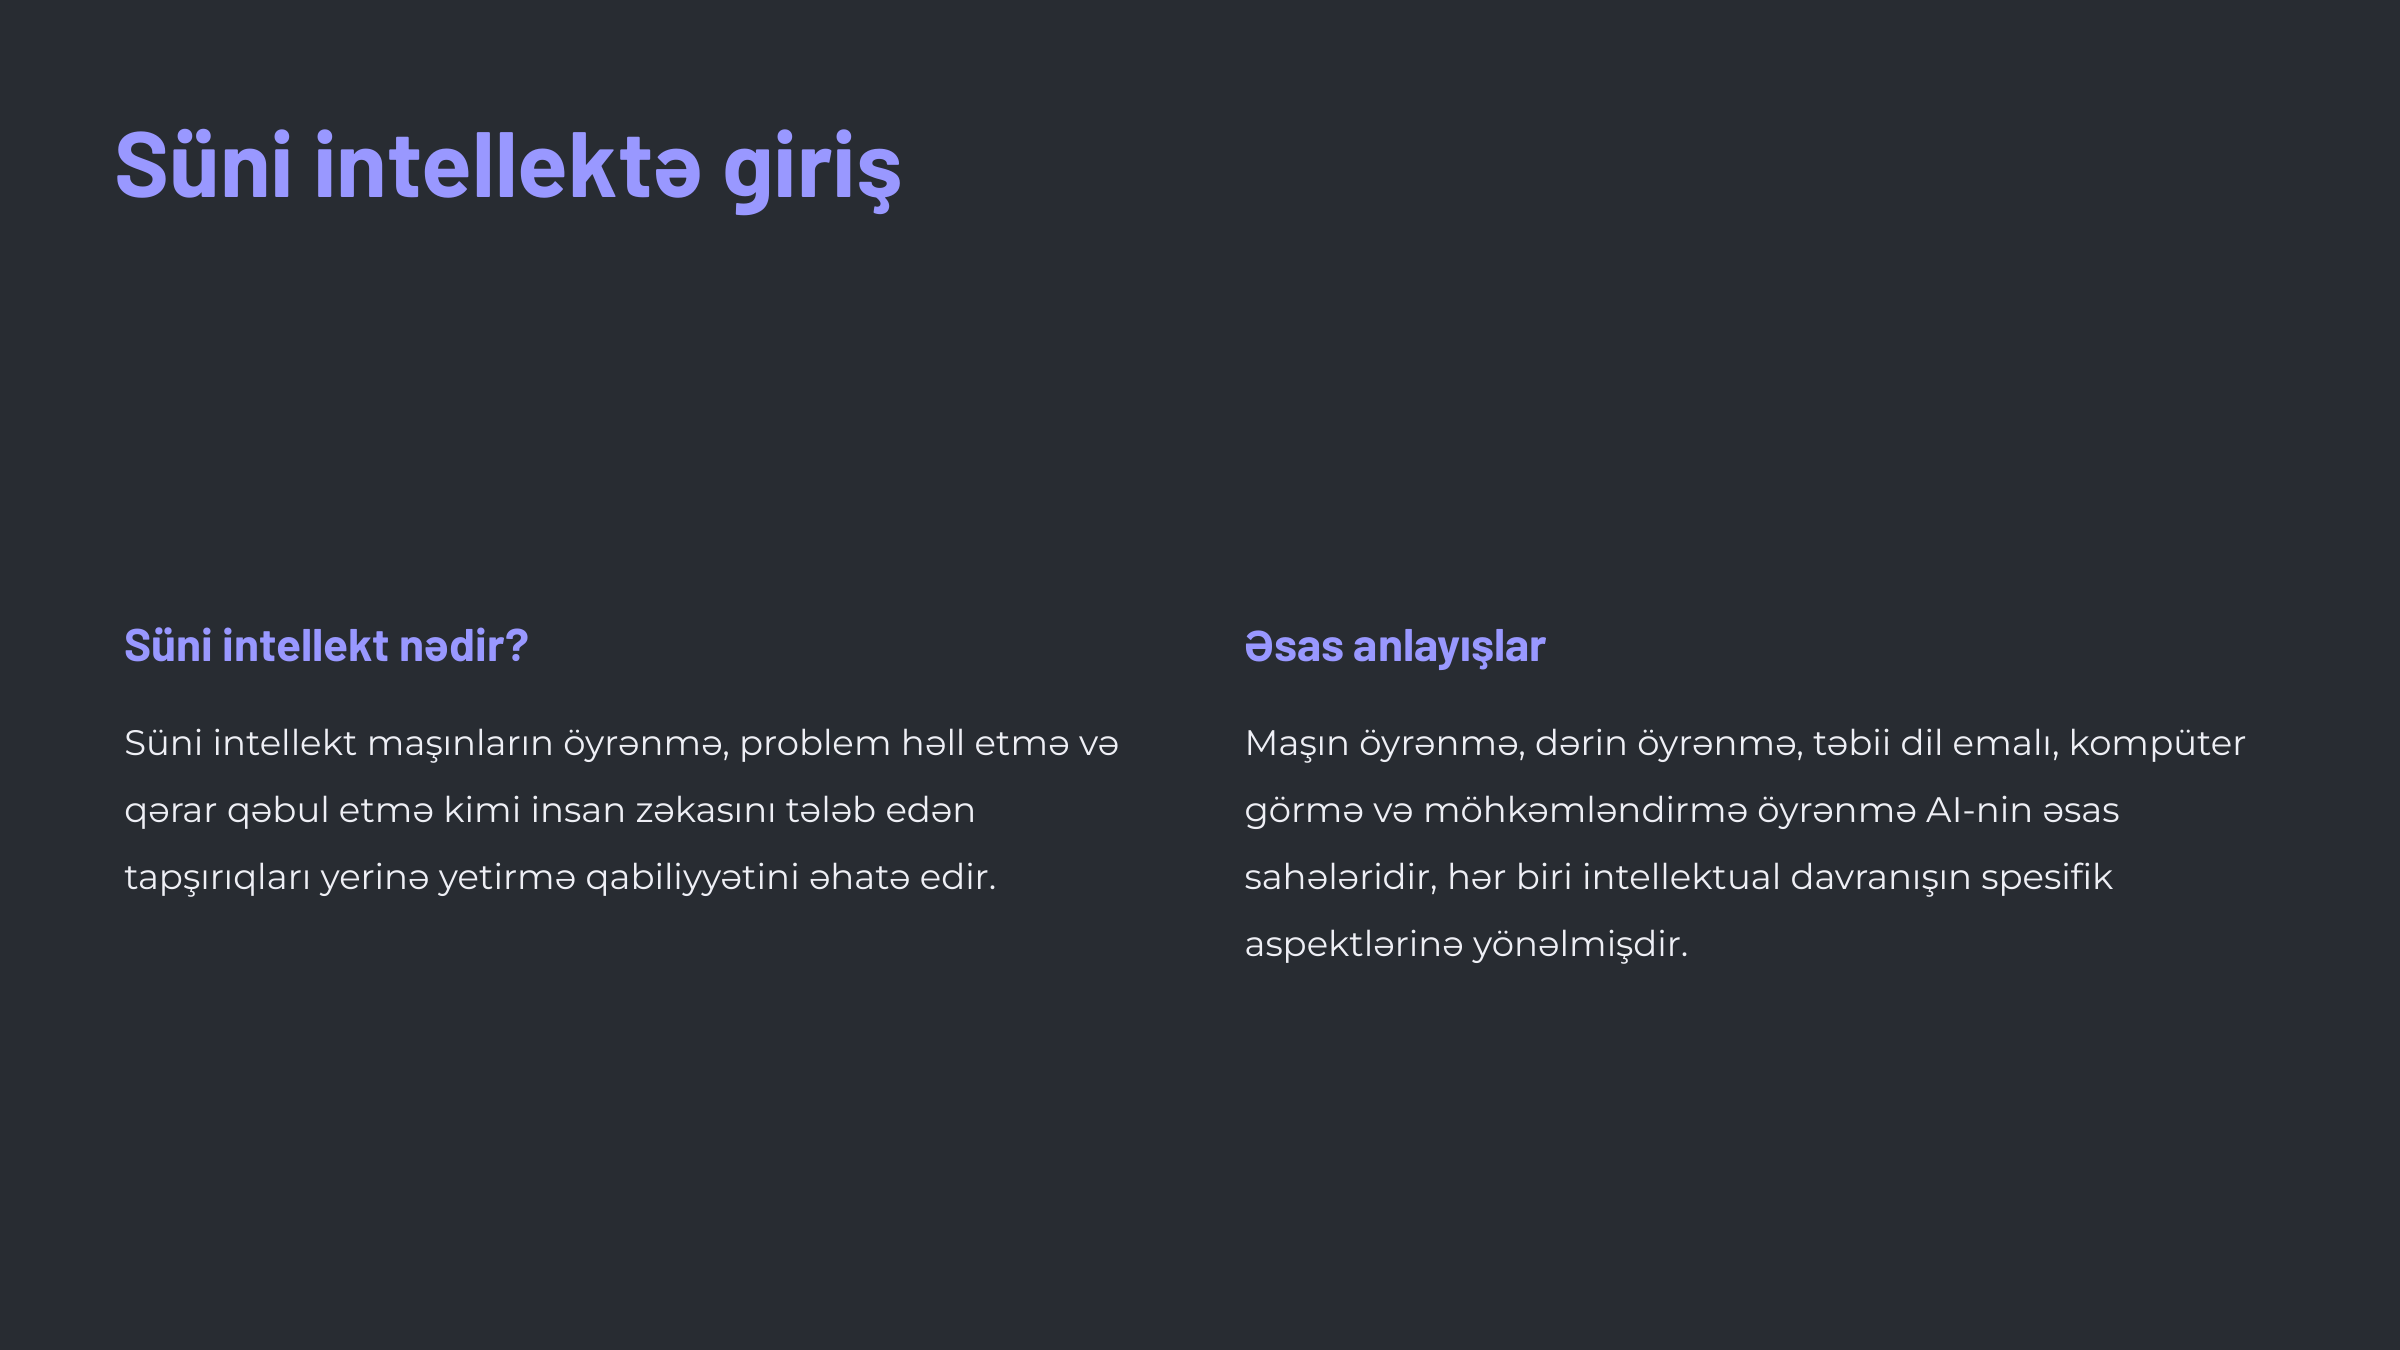

Süni intellektə giriş
Süni intellekt nədir?
Əsas anlayışlar
Süni intellekt maşınların öyrənmə, problem həll etmə və qərar qəbul etmə kimi insan zəkasını tələb edən tapşırıqları yerinə yetirmə qabiliyyətini əhatə edir.
Maşın öyrənmə, dərin öyrənmə, təbii dil emalı, kompüter görmə və möhkəmləndirmə öyrənmə AI-nin əsas sahələridir, hər biri intellektual davranışın spesifik aspektlərinə yönəlmişdir.